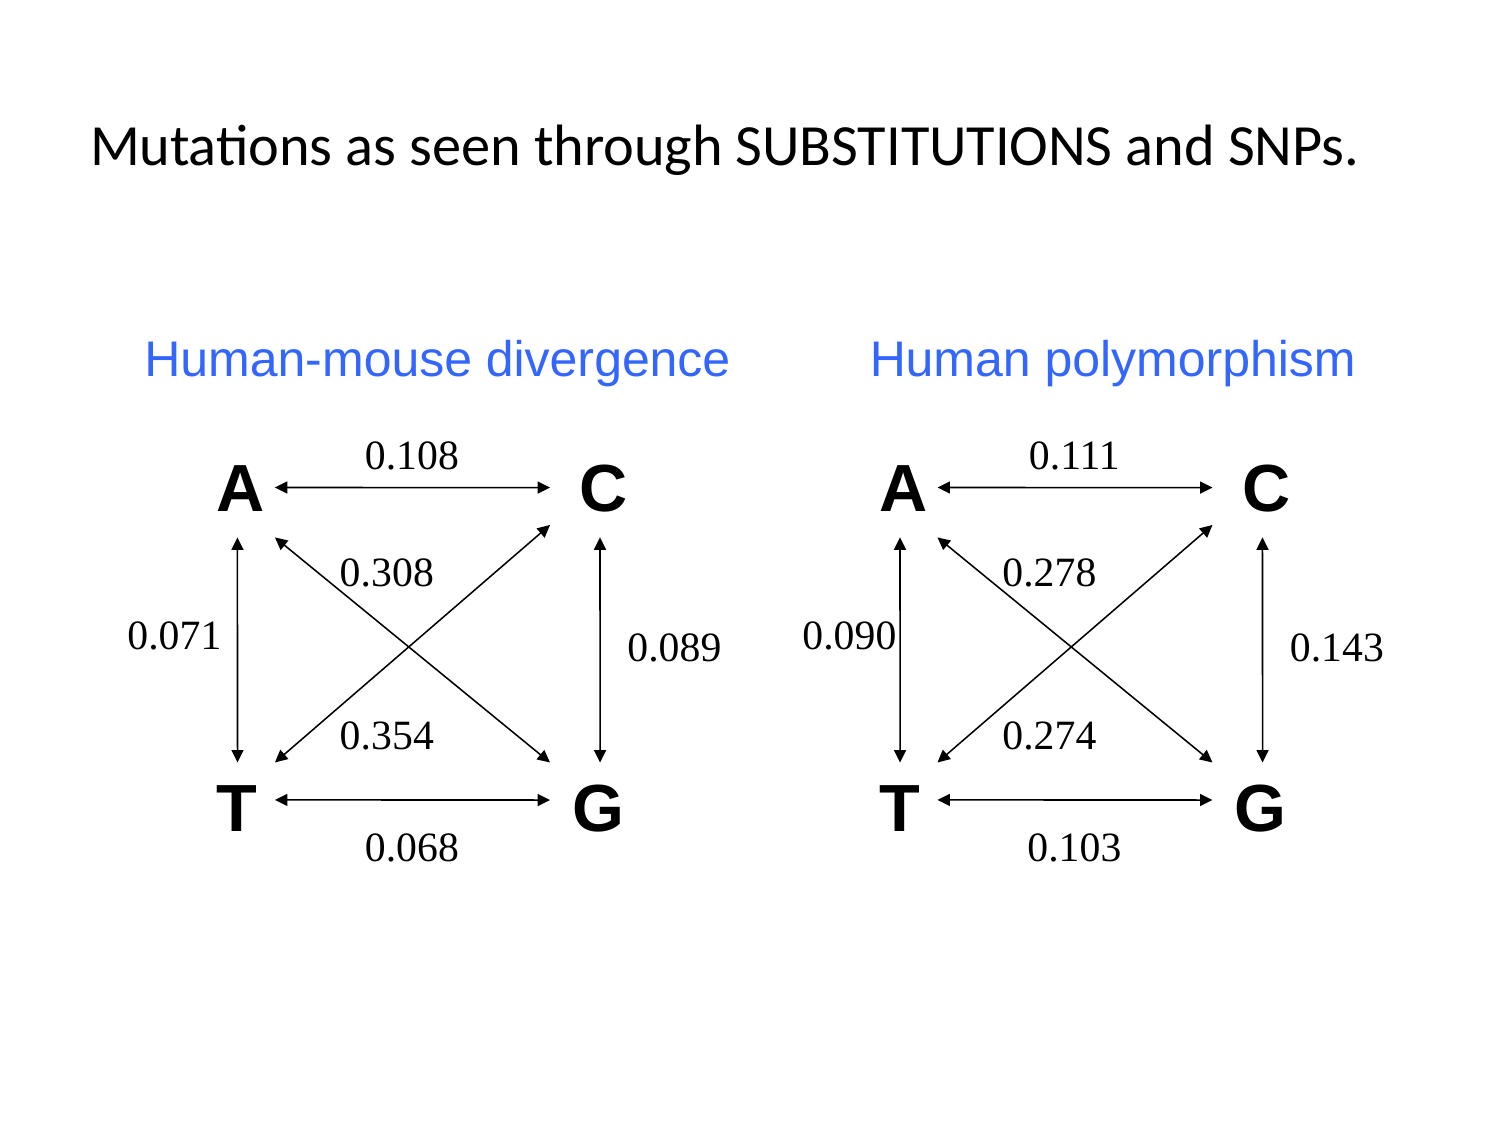

Mutations as seen through SUBSTITUTIONS and SNPs.
Human-mouse divergence          Human polymorphism
0.108
0.111
A                 C

T                 G
A                 C

T                 G

0.308

0.278

0.071
0.090
0.089
0.143
0.354
0.274

0.068
0.103